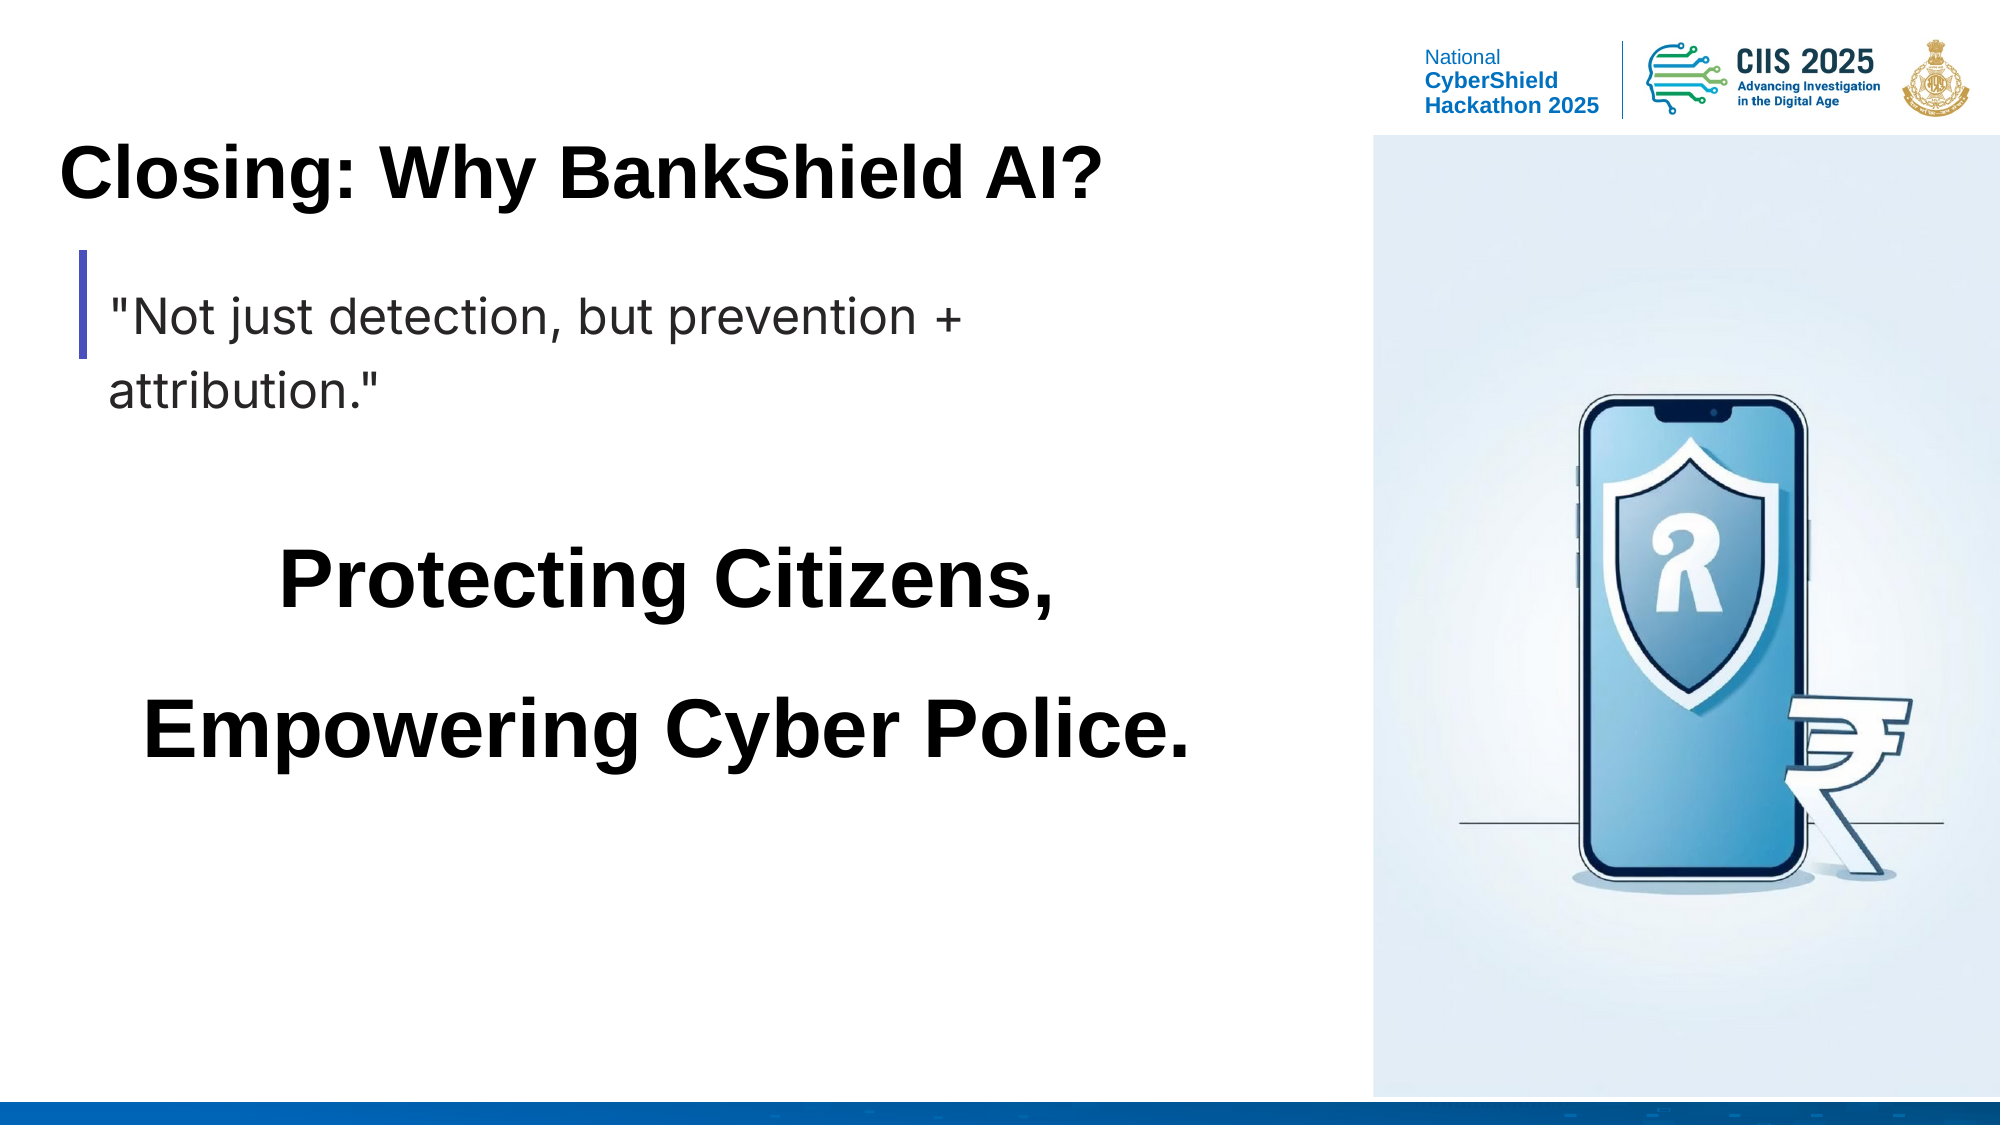

Closing: Why BankShield AI?

"Not just detection, but prevention + attribution."
Protecting Citizens, Empowering Cyber Police.